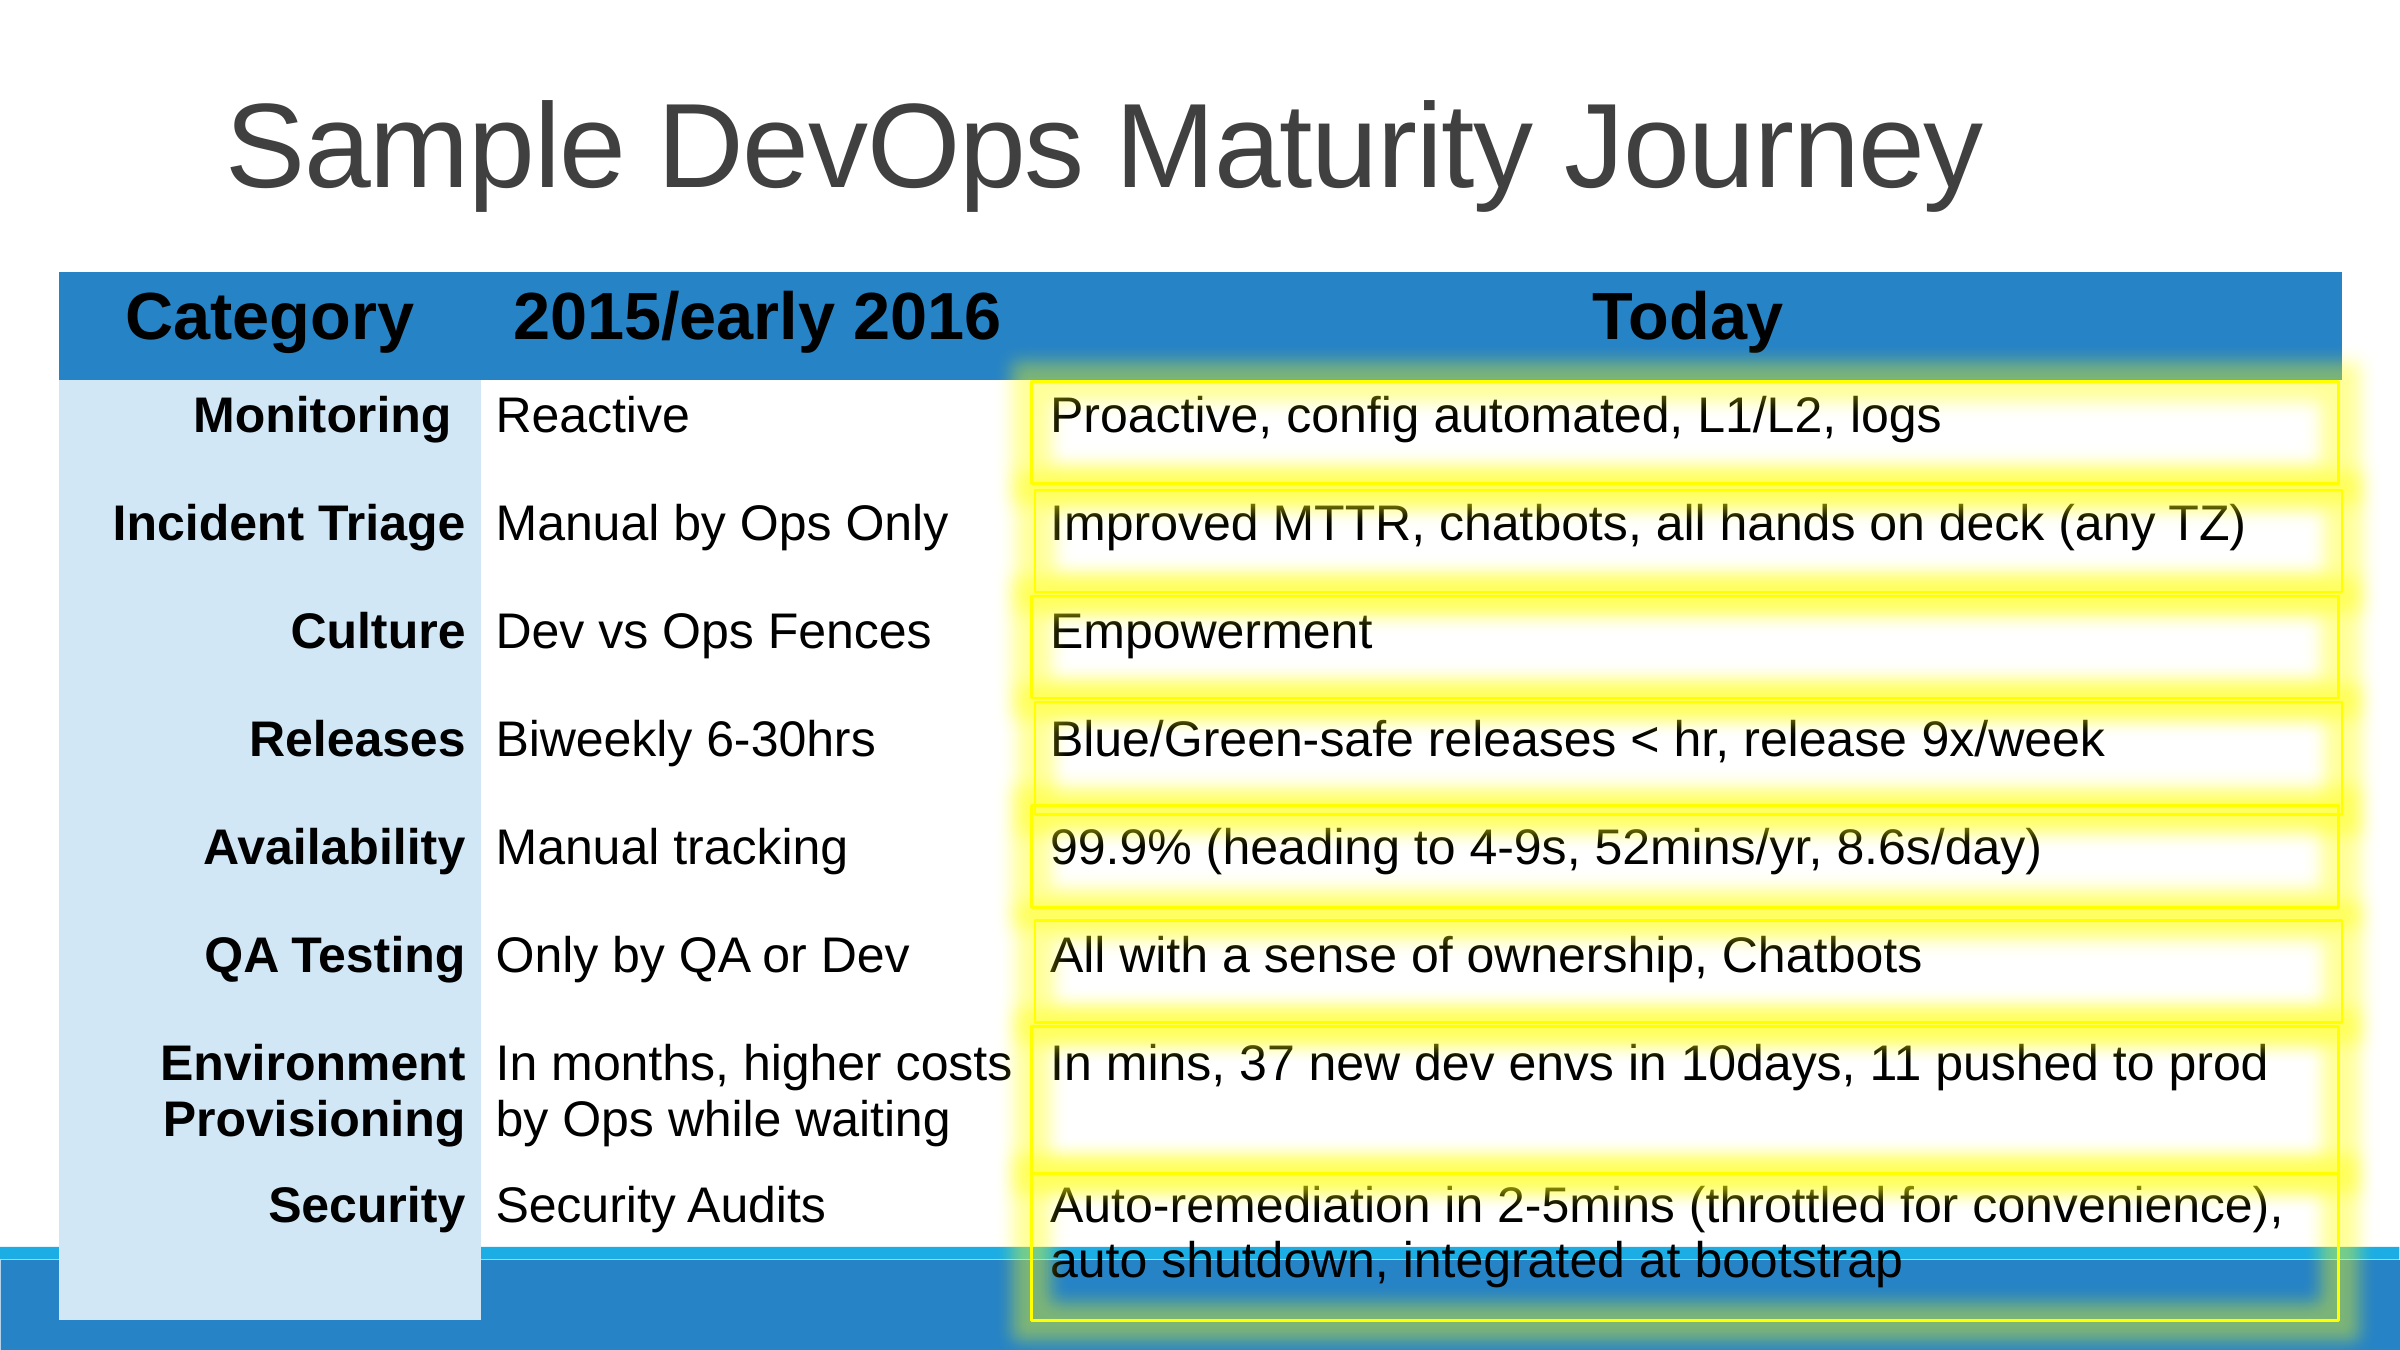

# Sample DevOps Maturity Journey
| Category | 2015/early 2016 | Today |
| --- | --- | --- |
| Monitoring | Reactive | Proactive, config automated, L1/L2, logs |
| Incident Triage | Manual by Ops Only | Improved MTTR, chatbots, all hands on deck (any TZ) |
| Culture | Dev vs Ops Fences | Empowerment |
| Releases | Biweekly 6-30hrs | Blue/Green-safe releases < hr, release 9x/week |
| Availability | Manual tracking | 99.9% (heading to 4-9s, 52mins/yr, 8.6s/day) |
| QA Testing | Only by QA or Dev | All with a sense of ownership, Chatbots |
| Environment Provisioning | In months, higher costs by Ops while waiting | In mins, 37 new dev envs in 10days, 11 pushed to prod |
| Security | Security Audits | Auto-remediation in 2-5mins (throttled for convenience), auto shutdown, integrated at bootstrap |